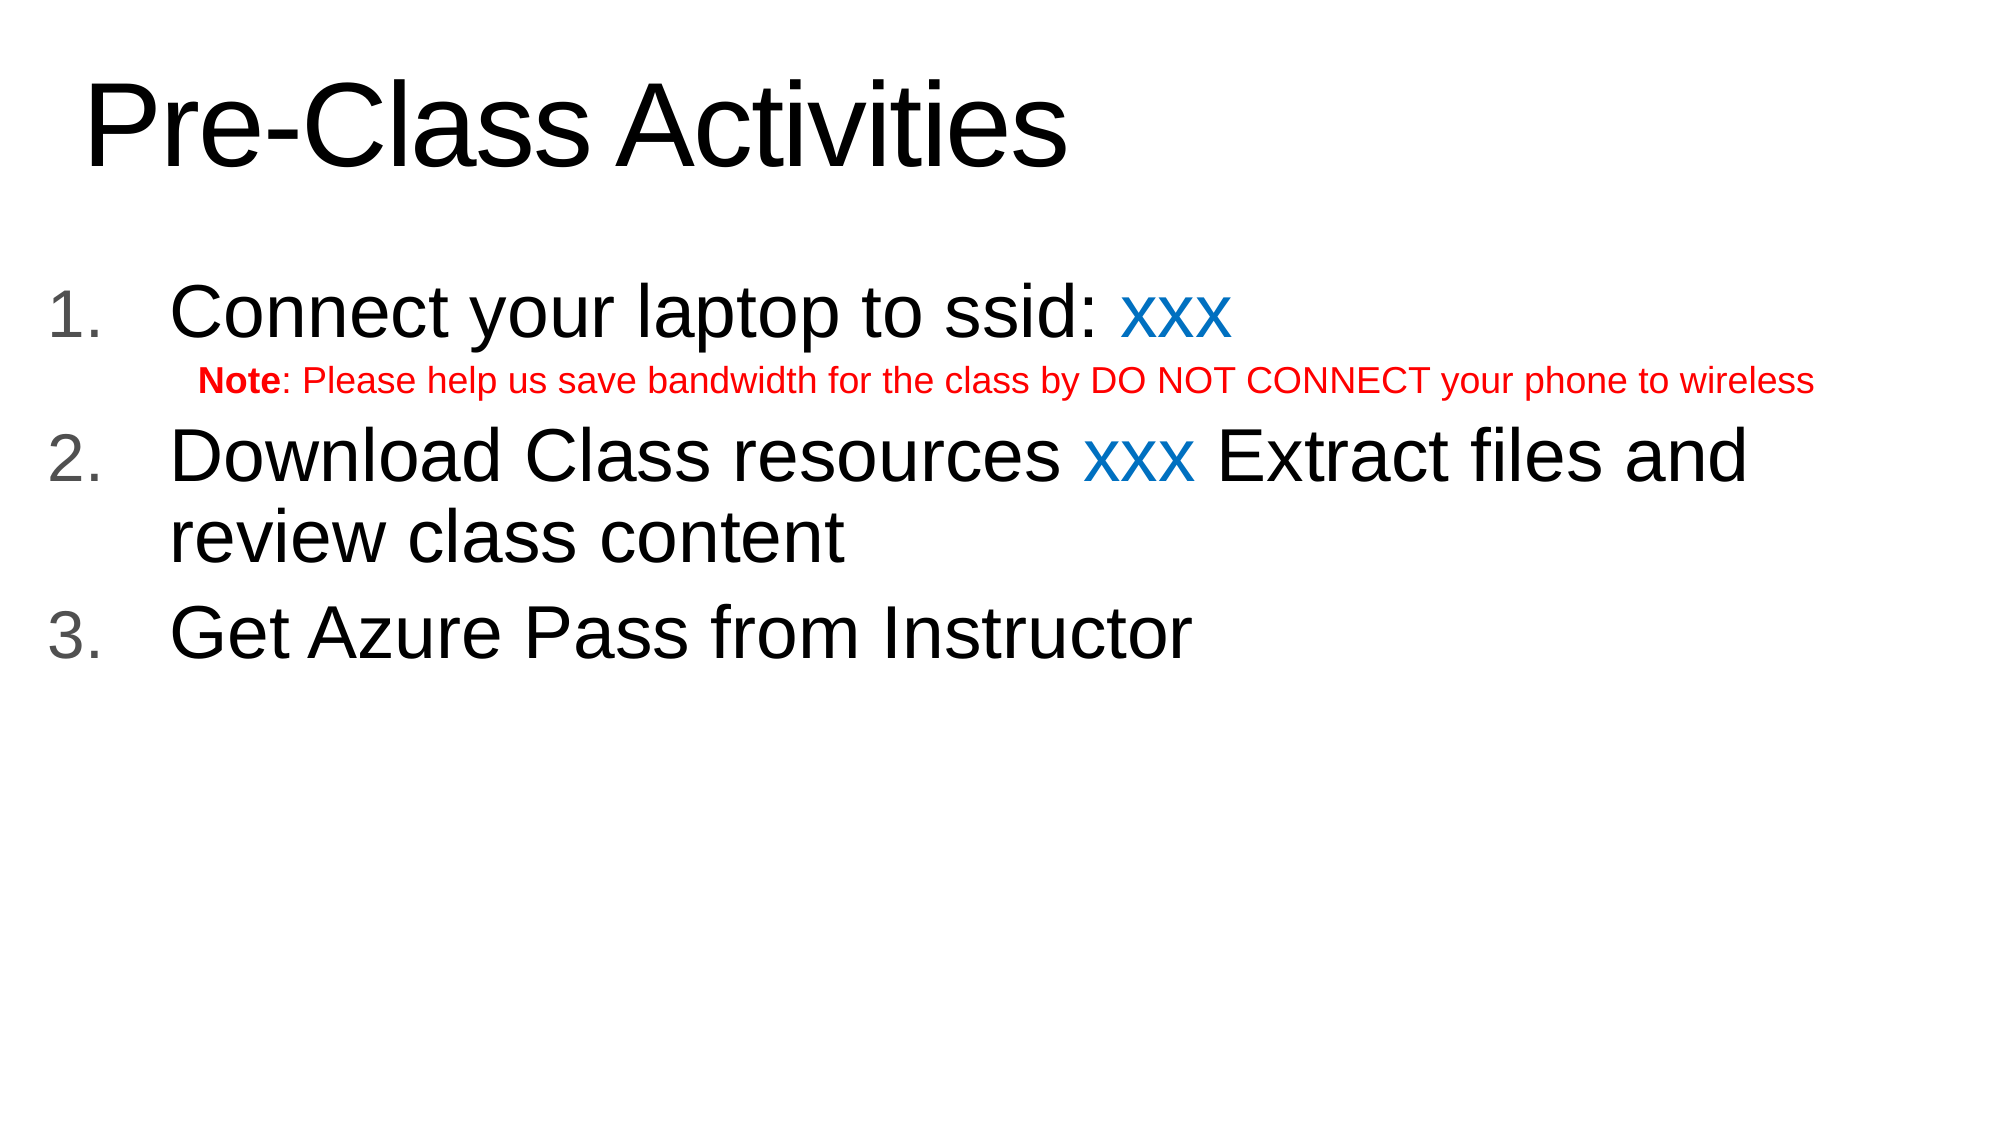

# Pre-Class Activities
Connect your laptop to ssid: xxx
	Note: Please help us save bandwidth for the class by DO NOT CONNECT your phone to wireless
Download Class resources xxx Extract files and review class content
Get Azure Pass from Instructor